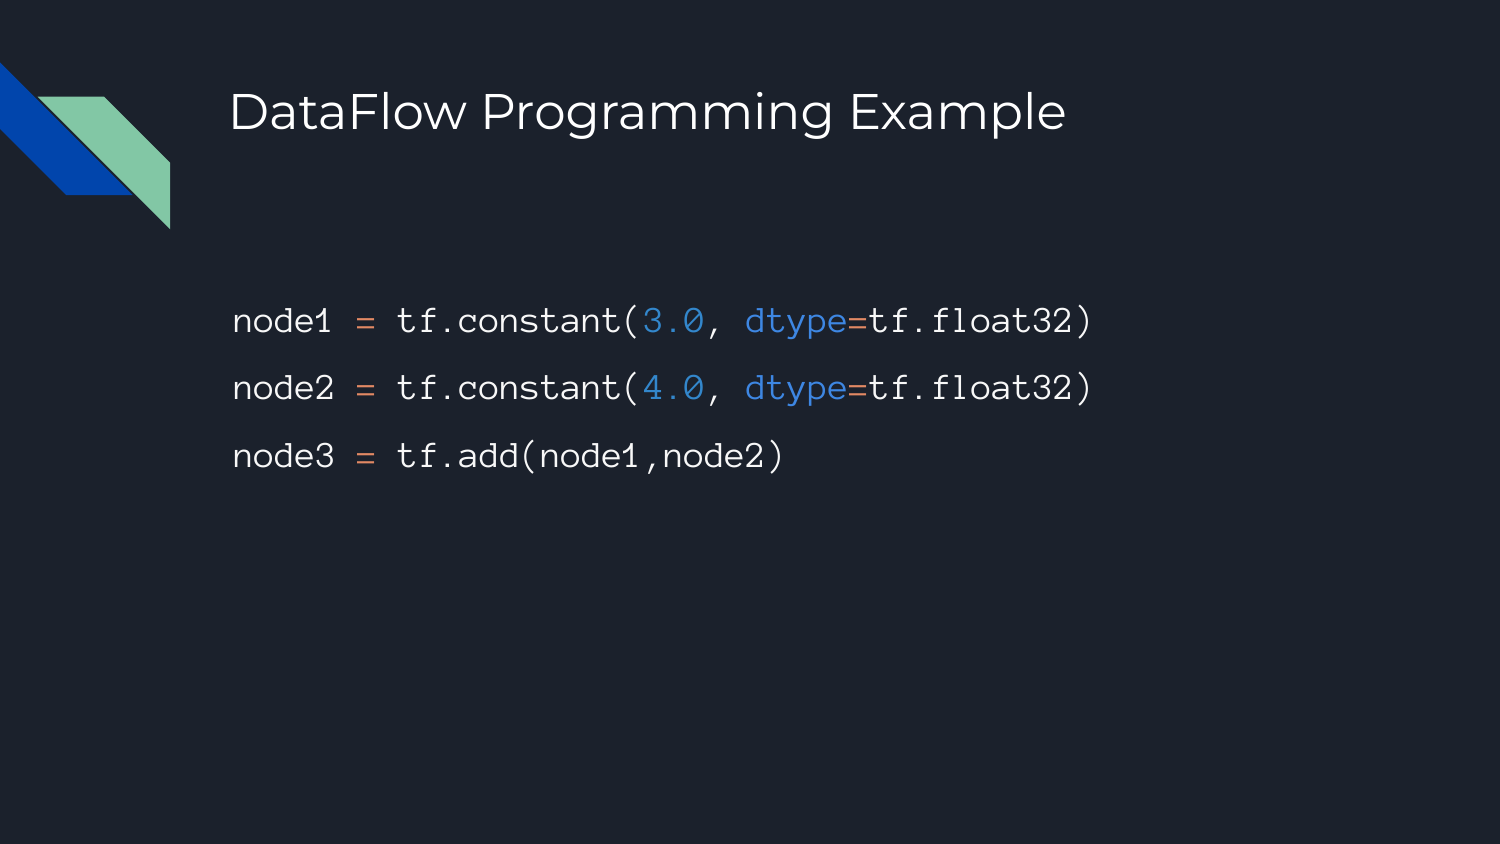

# DataFlow Programming Example
node1 = tf.constant(3.0, dtype=tf.float32)
node2 = tf.constant(4.0, dtype=tf.float32)
node3 = tf.add(node1,node2)